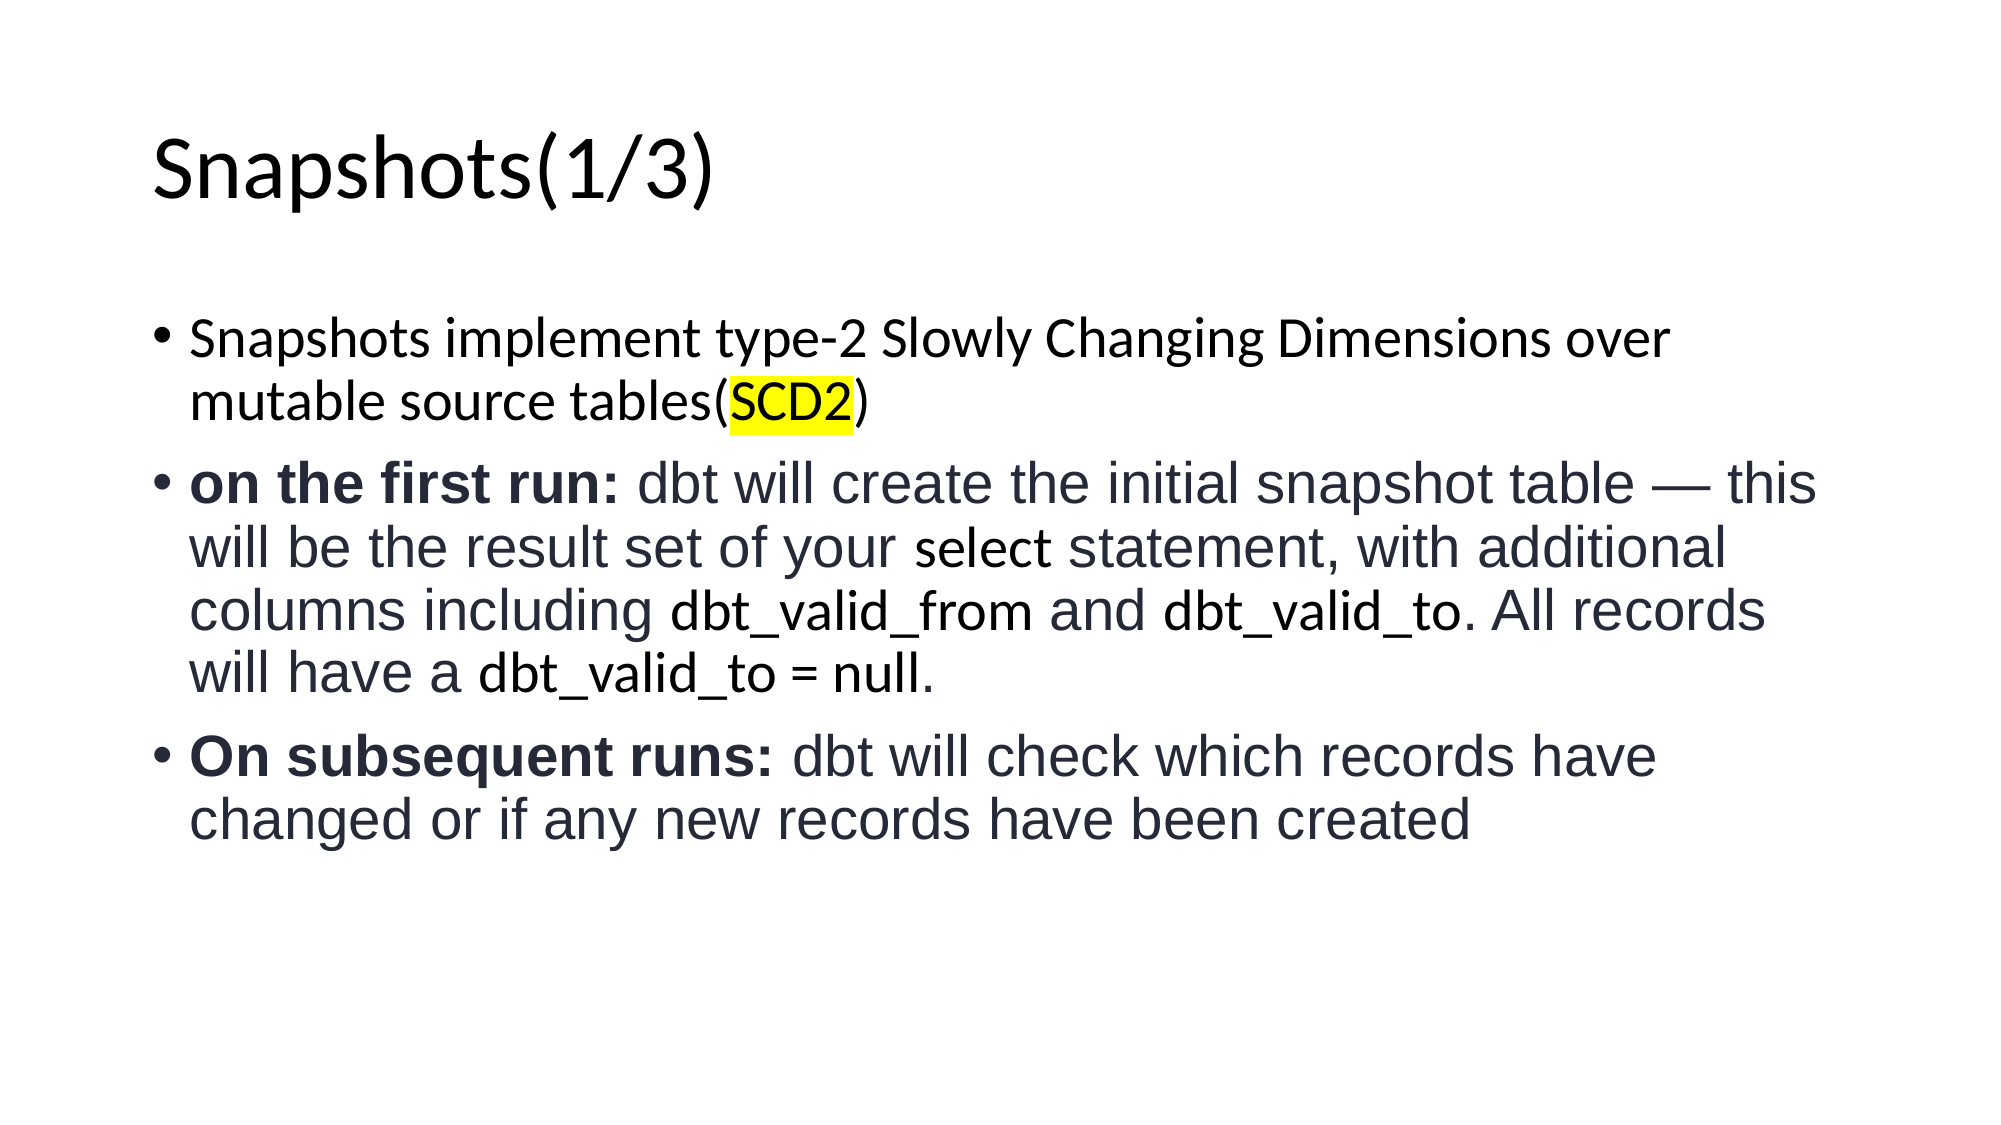

# Snapshots(1/3)
Snapshots implement type-2 Slowly Changing Dimensions over mutable source tables(SCD2)
on the first run: dbt will create the initial snapshot table — this will be the result set of your select statement, with additional columns including dbt_valid_from and dbt_valid_to. All records will have a dbt_valid_to = null.
On subsequent runs: dbt will check which records have changed or if any new records have been created